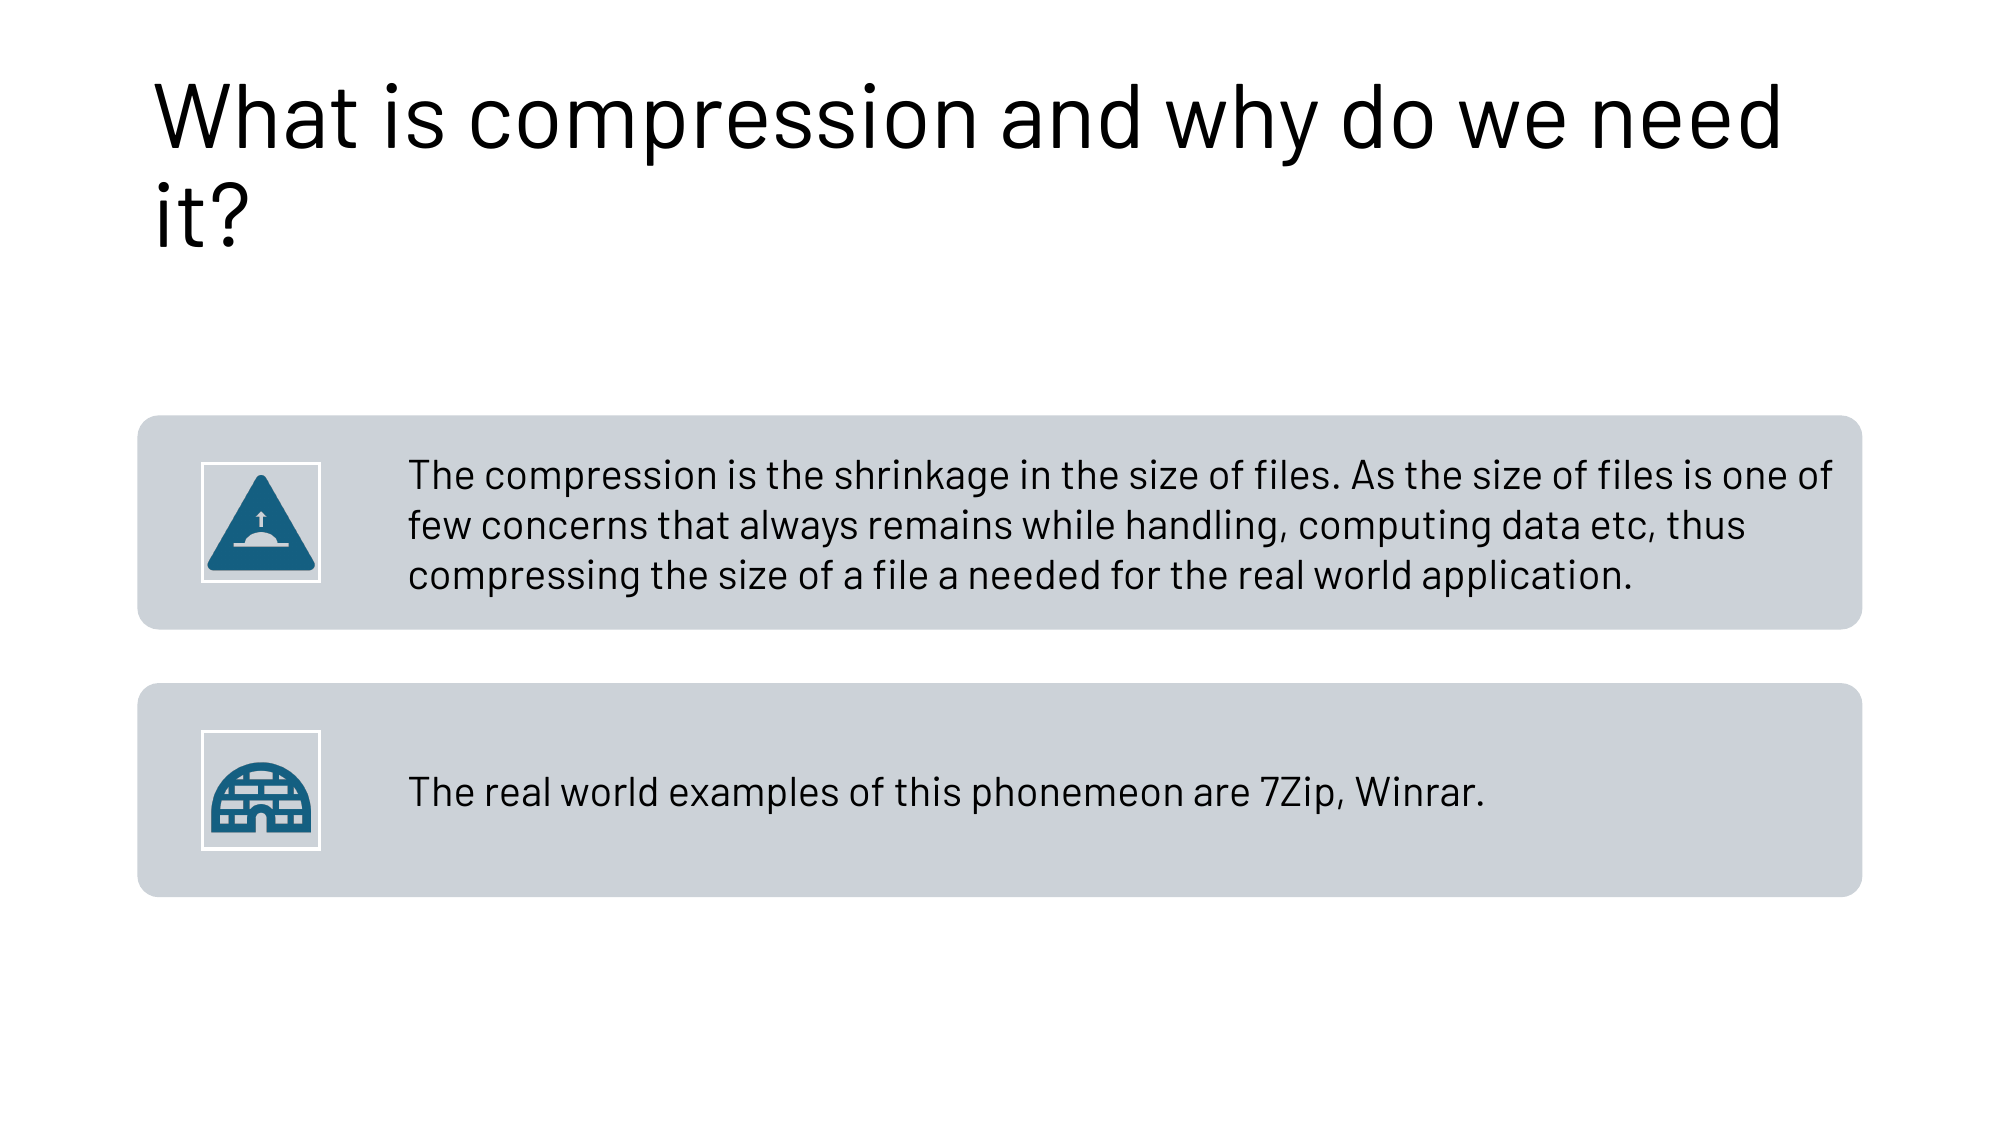

# What is compression and why do we need it?
The compression is the shrinkage in the size of files. As the size of files is one of few concerns that always remains while handling, computing data etc, thus compressing the size of a file a needed for the real world application.
The real world examples of this phonemeon are 7Zip, Winrar.